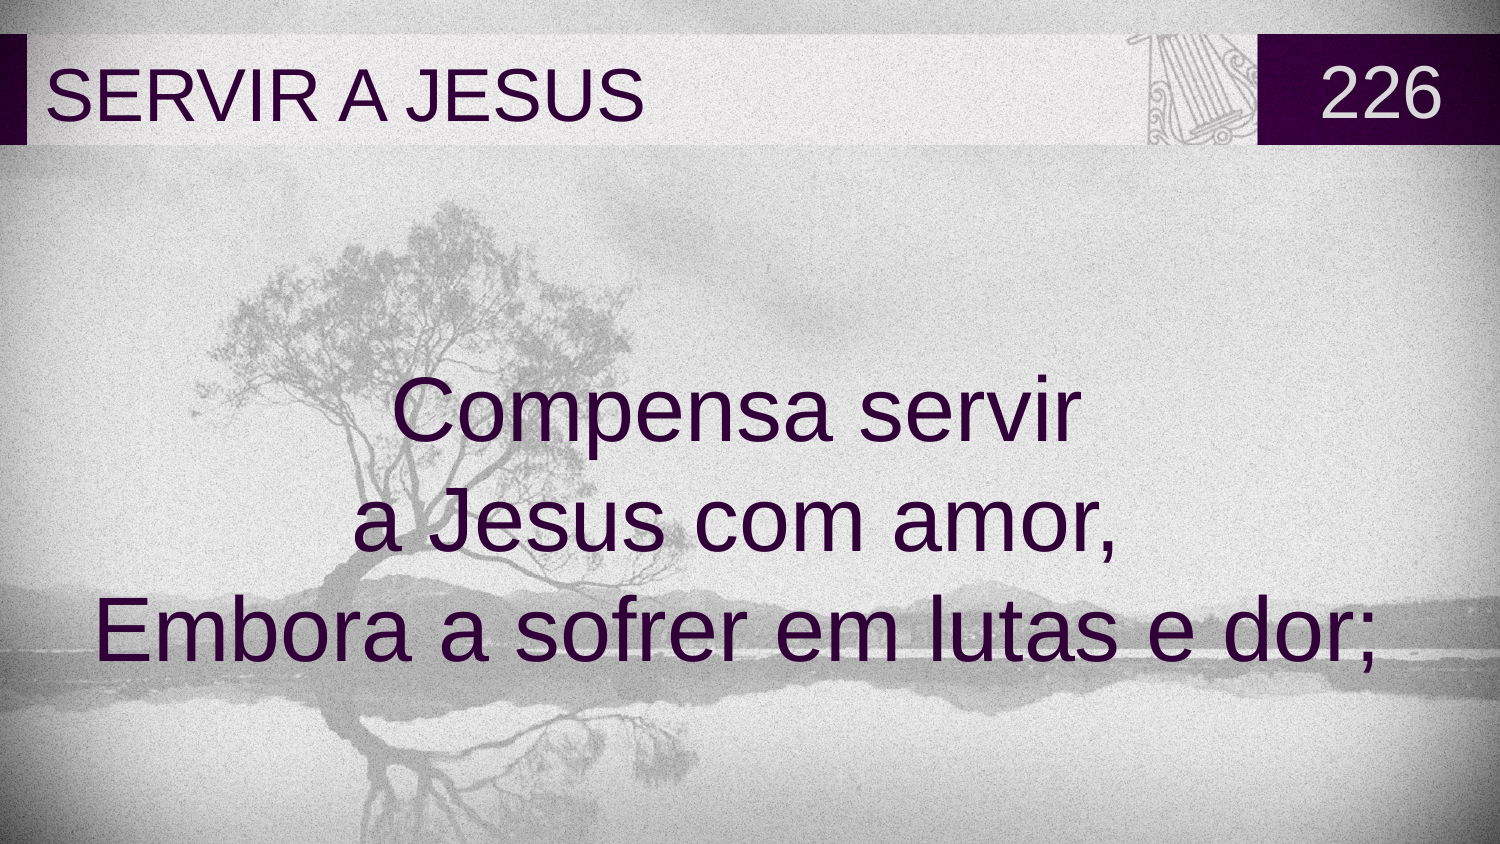

# SERVIR A JESUS
226
Compensa servir
a Jesus com amor,
Embora a sofrer em lutas e dor;